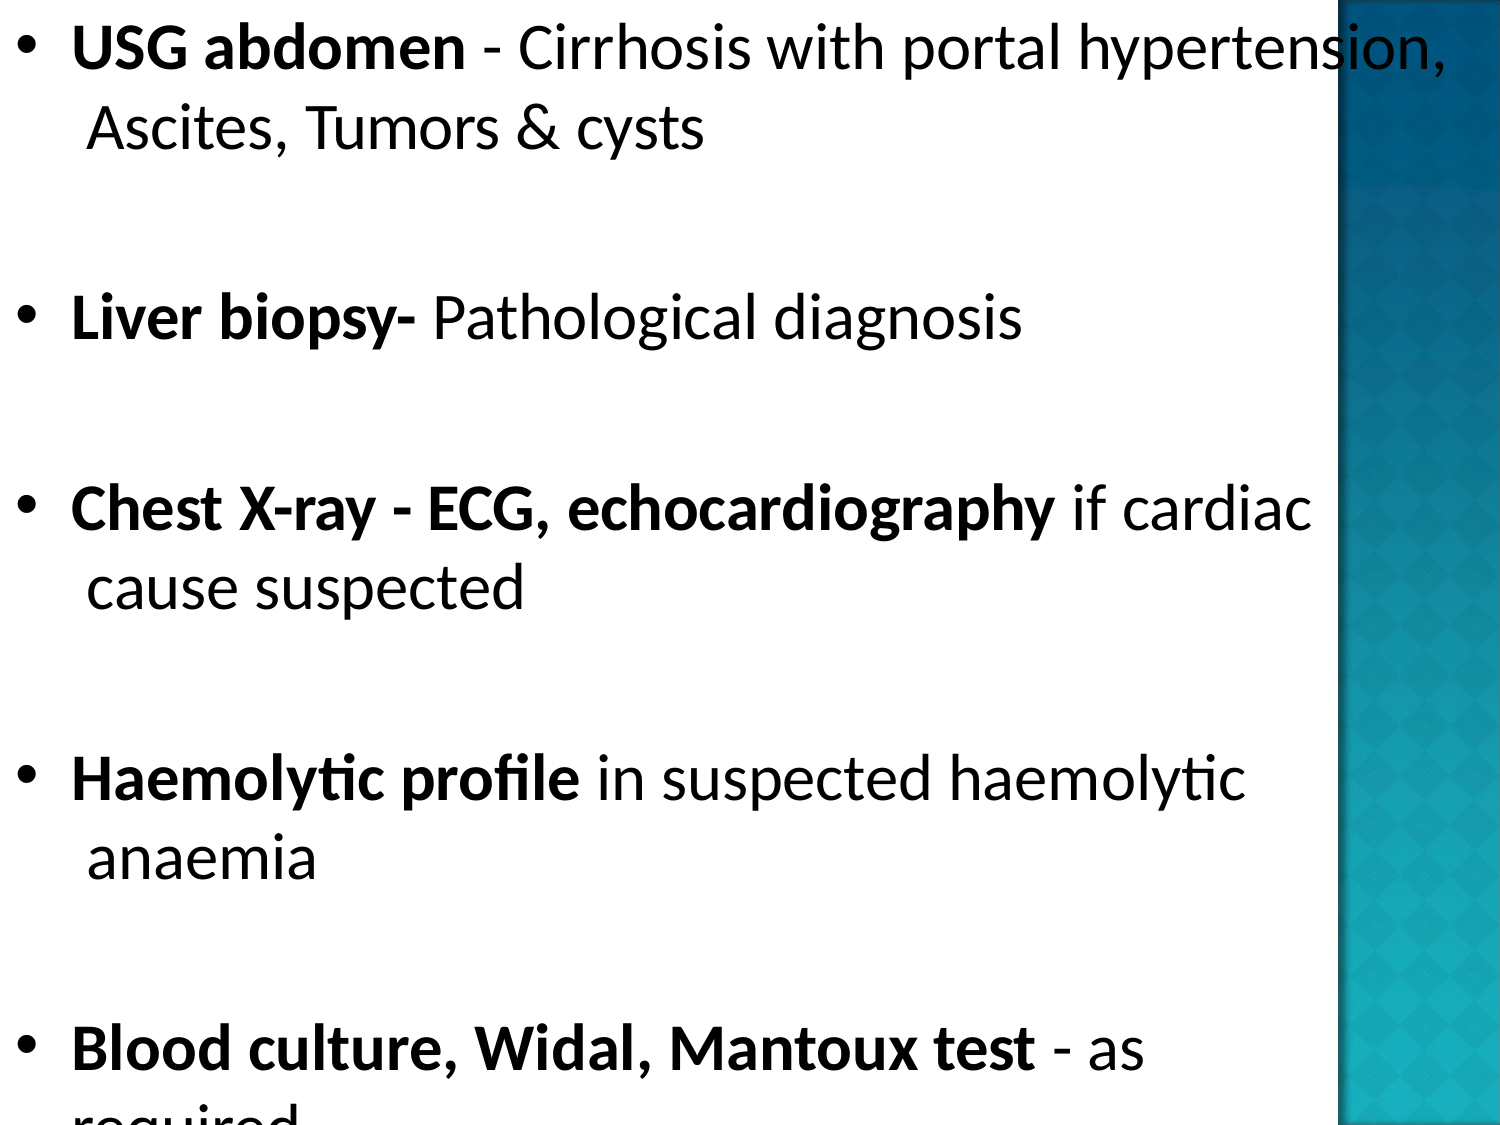

USG abdomen - Cirrhosis with portal hypertension,  Ascites, Tumors & cysts

Liver biopsy- Pathological diagnosis

Chest X-ray - ECG, echocardiography if cardiac  cause suspected

Haemolytic profile in suspected haemolytic  anaemia

Blood culture, Widal, Mantoux test - as required